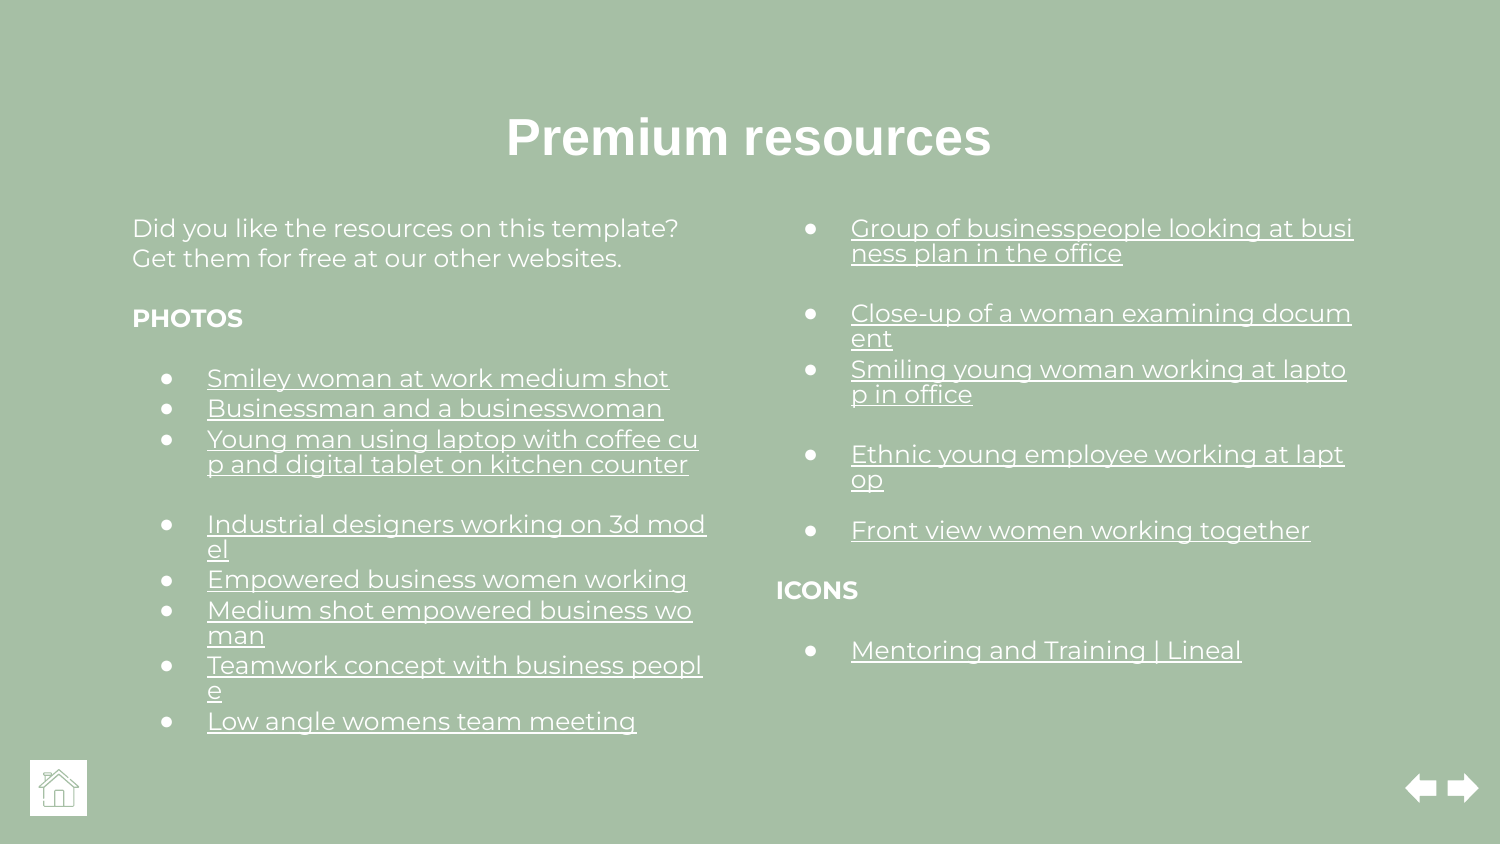

# Premium resources
Did you like the resources on this template? Get them for free at our other websites.

PHOTOS

Smiley woman at work medium shot
Businessman and a businesswoman
Young man using laptop with coffee cup and digital tablet on kitchen counter
Industrial designers working on 3d model
Empowered business women working
Medium shot empowered business woman
Teamwork concept with business people
Low angle womens team meeting
Group of businesspeople looking at business plan in the office
Close-up of a woman examining document
Smiling young woman working at laptop in office
Ethnic young employee working at laptop
Front view women working together

ICONS

Mentoring and Training | Lineal